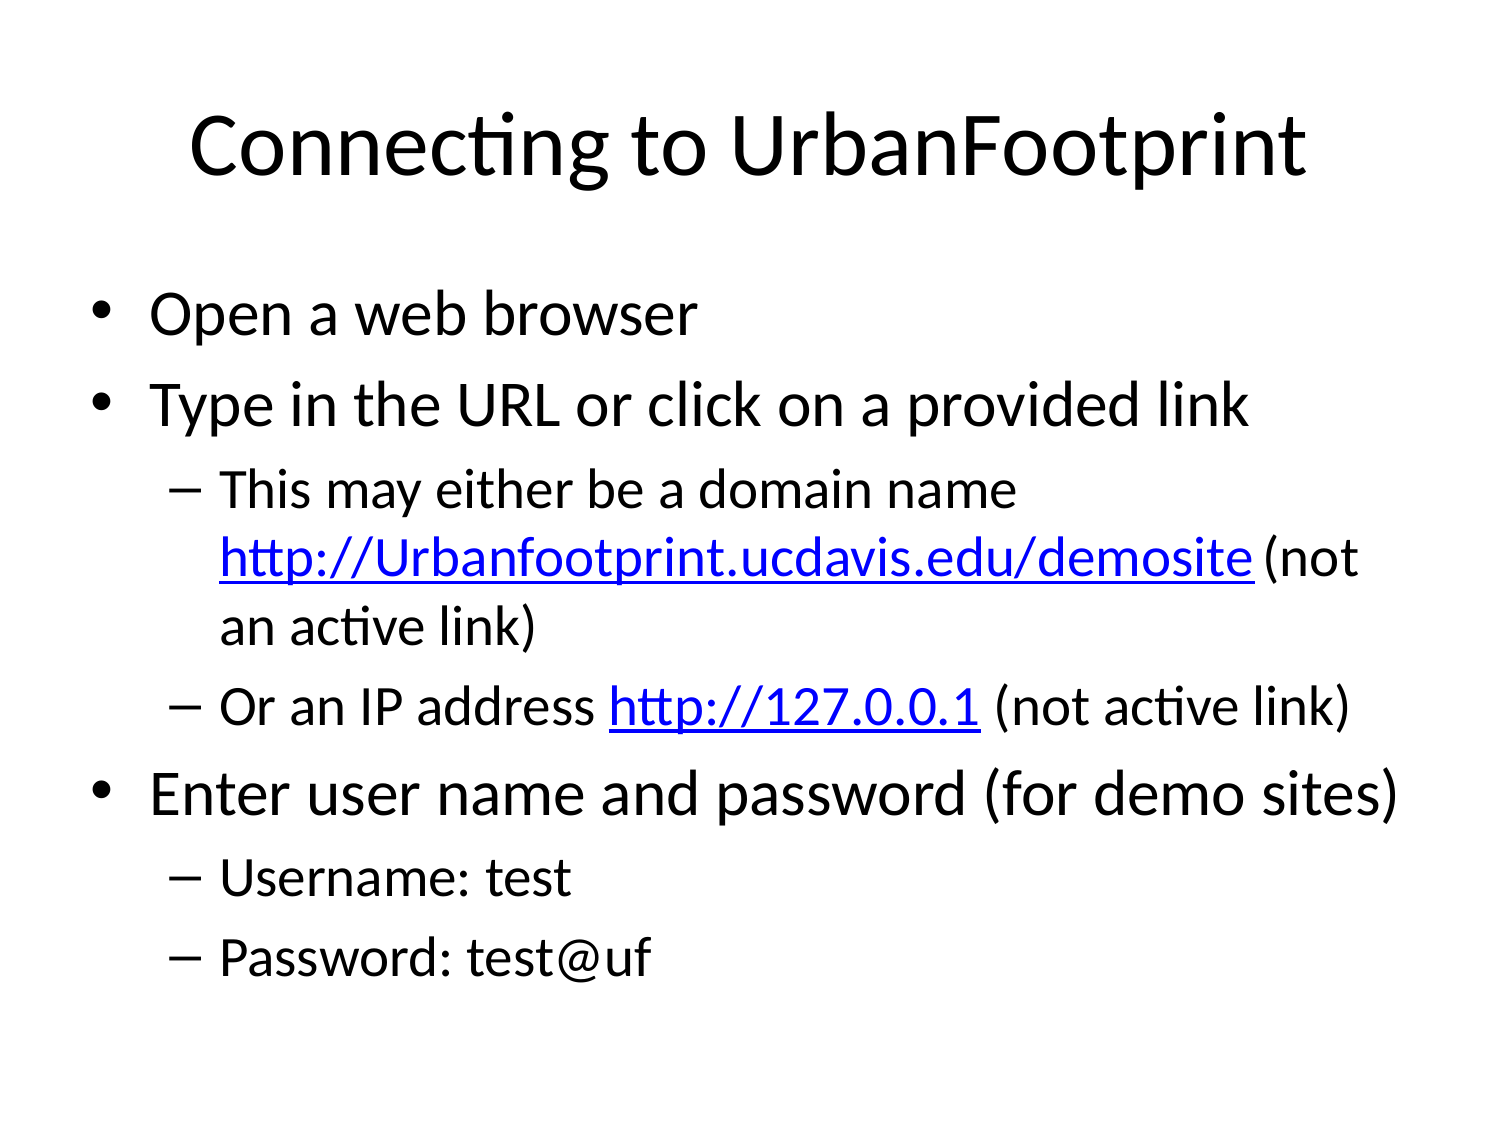

# Connecting to UrbanFootprint
Open a web browser
Type in the URL or click on a provided link
This may either be a domain name  http://Urbanfootprint.ucdavis.edu/demosite (not an active link)
Or an IP address http://127.0.0.1 (not active link)
Enter user name and password (for demo sites)
Username: test
Password: test@uf